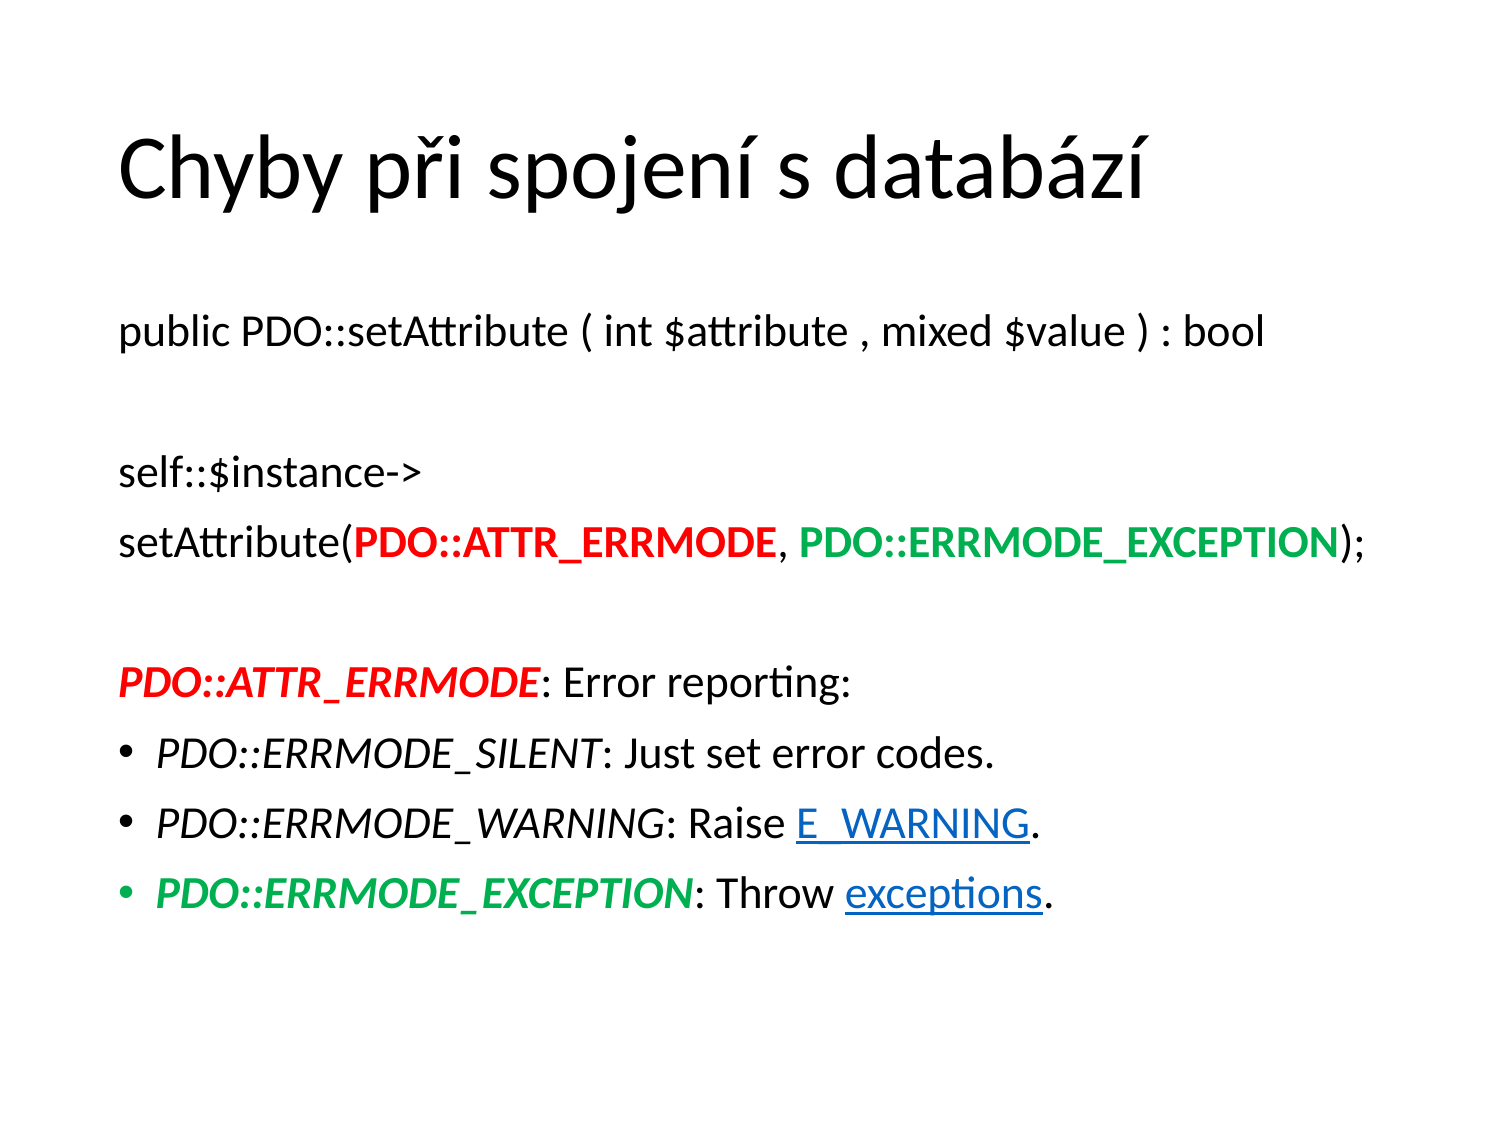

# Chyby při spojení s databází
public PDO::setAttribute ( int $attribute , mixed $value ) : bool

self::$instance->
setAttribute(PDO::ATTR_ERRMODE, PDO::ERRMODE_EXCEPTION);

PDO::ATTR_ERRMODE: Error reporting:
PDO::ERRMODE_SILENT: Just set error codes.
PDO::ERRMODE_WARNING: Raise E_WARNING.
PDO::ERRMODE_EXCEPTION: Throw exceptions.